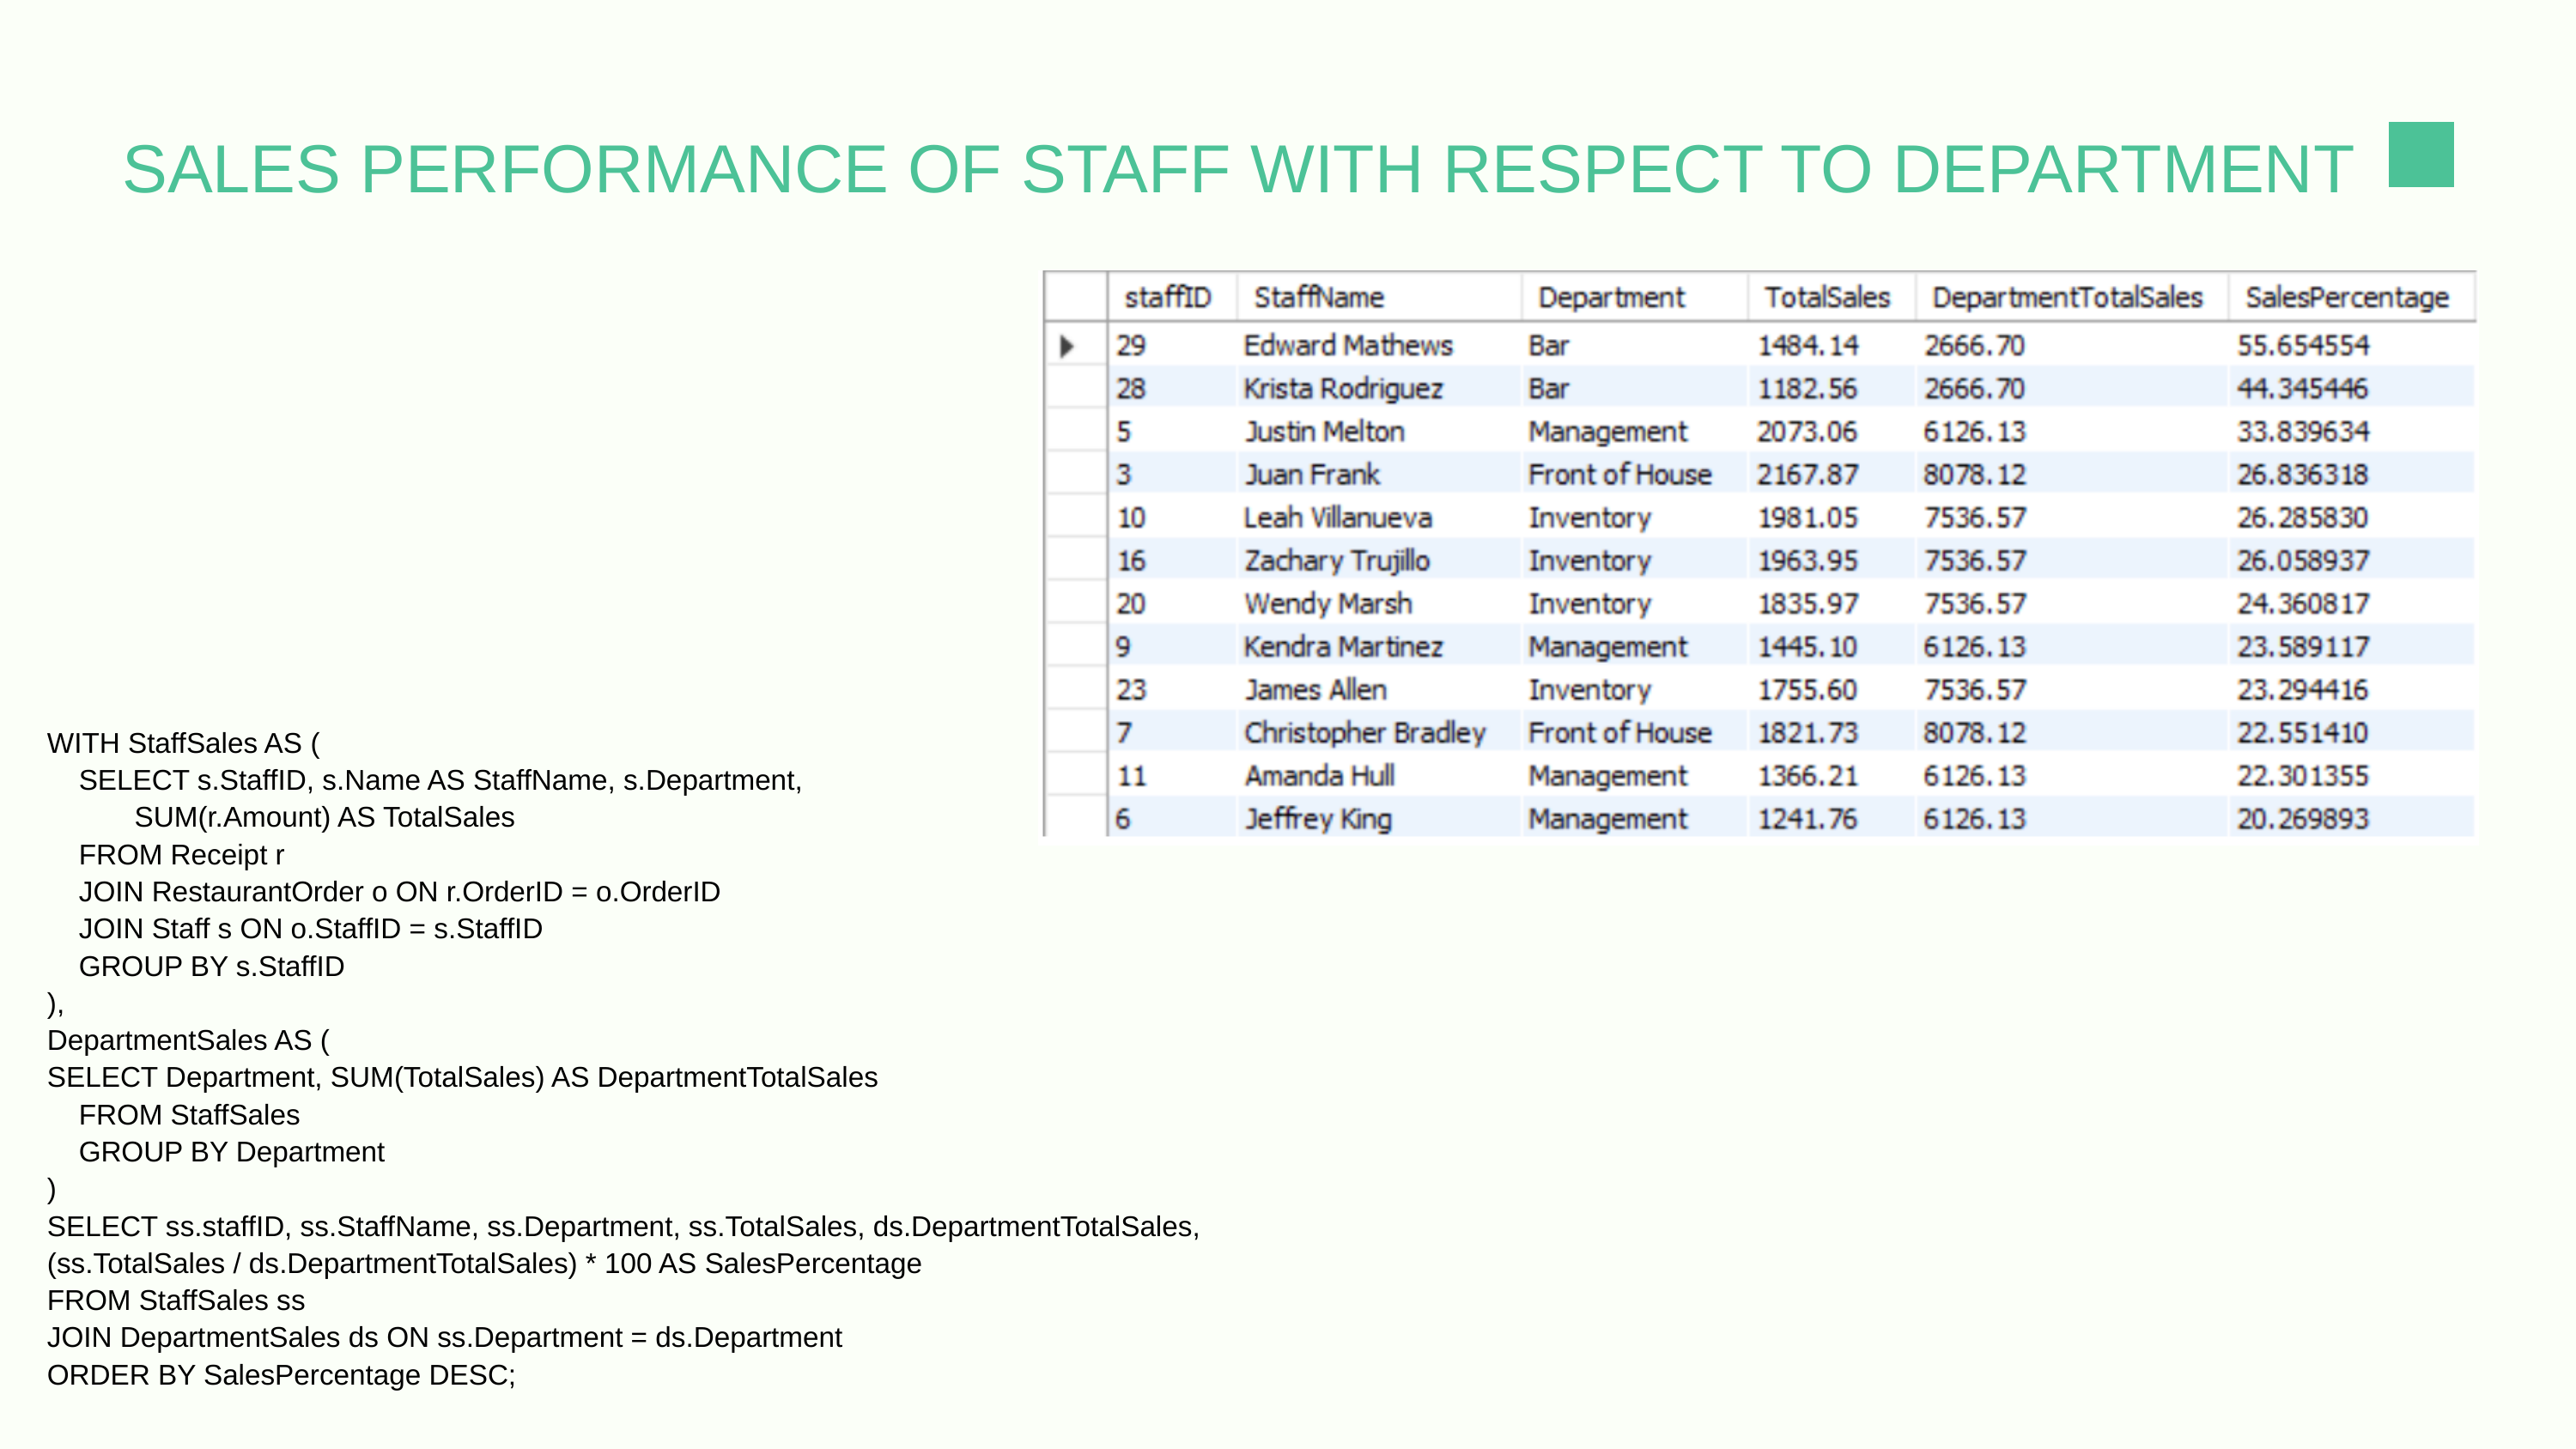

SALES PERFORMANCE OF STAFF WITH RESPECT TO DEPARTMENT

WITH StaffSales AS (
    SELECT s.StaffID, s.Name AS StaffName, s.Department,
           SUM(r.Amount) AS TotalSales
    FROM Receipt r
    JOIN RestaurantOrder o ON r.OrderID = o.OrderID
    JOIN Staff s ON o.StaffID = s.StaffID
    GROUP BY s.StaffID
),
DepartmentSales AS (
SELECT Department, SUM(TotalSales) AS DepartmentTotalSales
    FROM StaffSales
    GROUP BY Department
)
SELECT ss.staffID, ss.StaffName, ss.Department, ss.TotalSales, ds.DepartmentTotalSales,
(ss.TotalSales / ds.DepartmentTotalSales) * 100 AS SalesPercentage
FROM StaffSales ss
JOIN DepartmentSales ds ON ss.Department = ds.Department
ORDER BY SalesPercentage DESC;